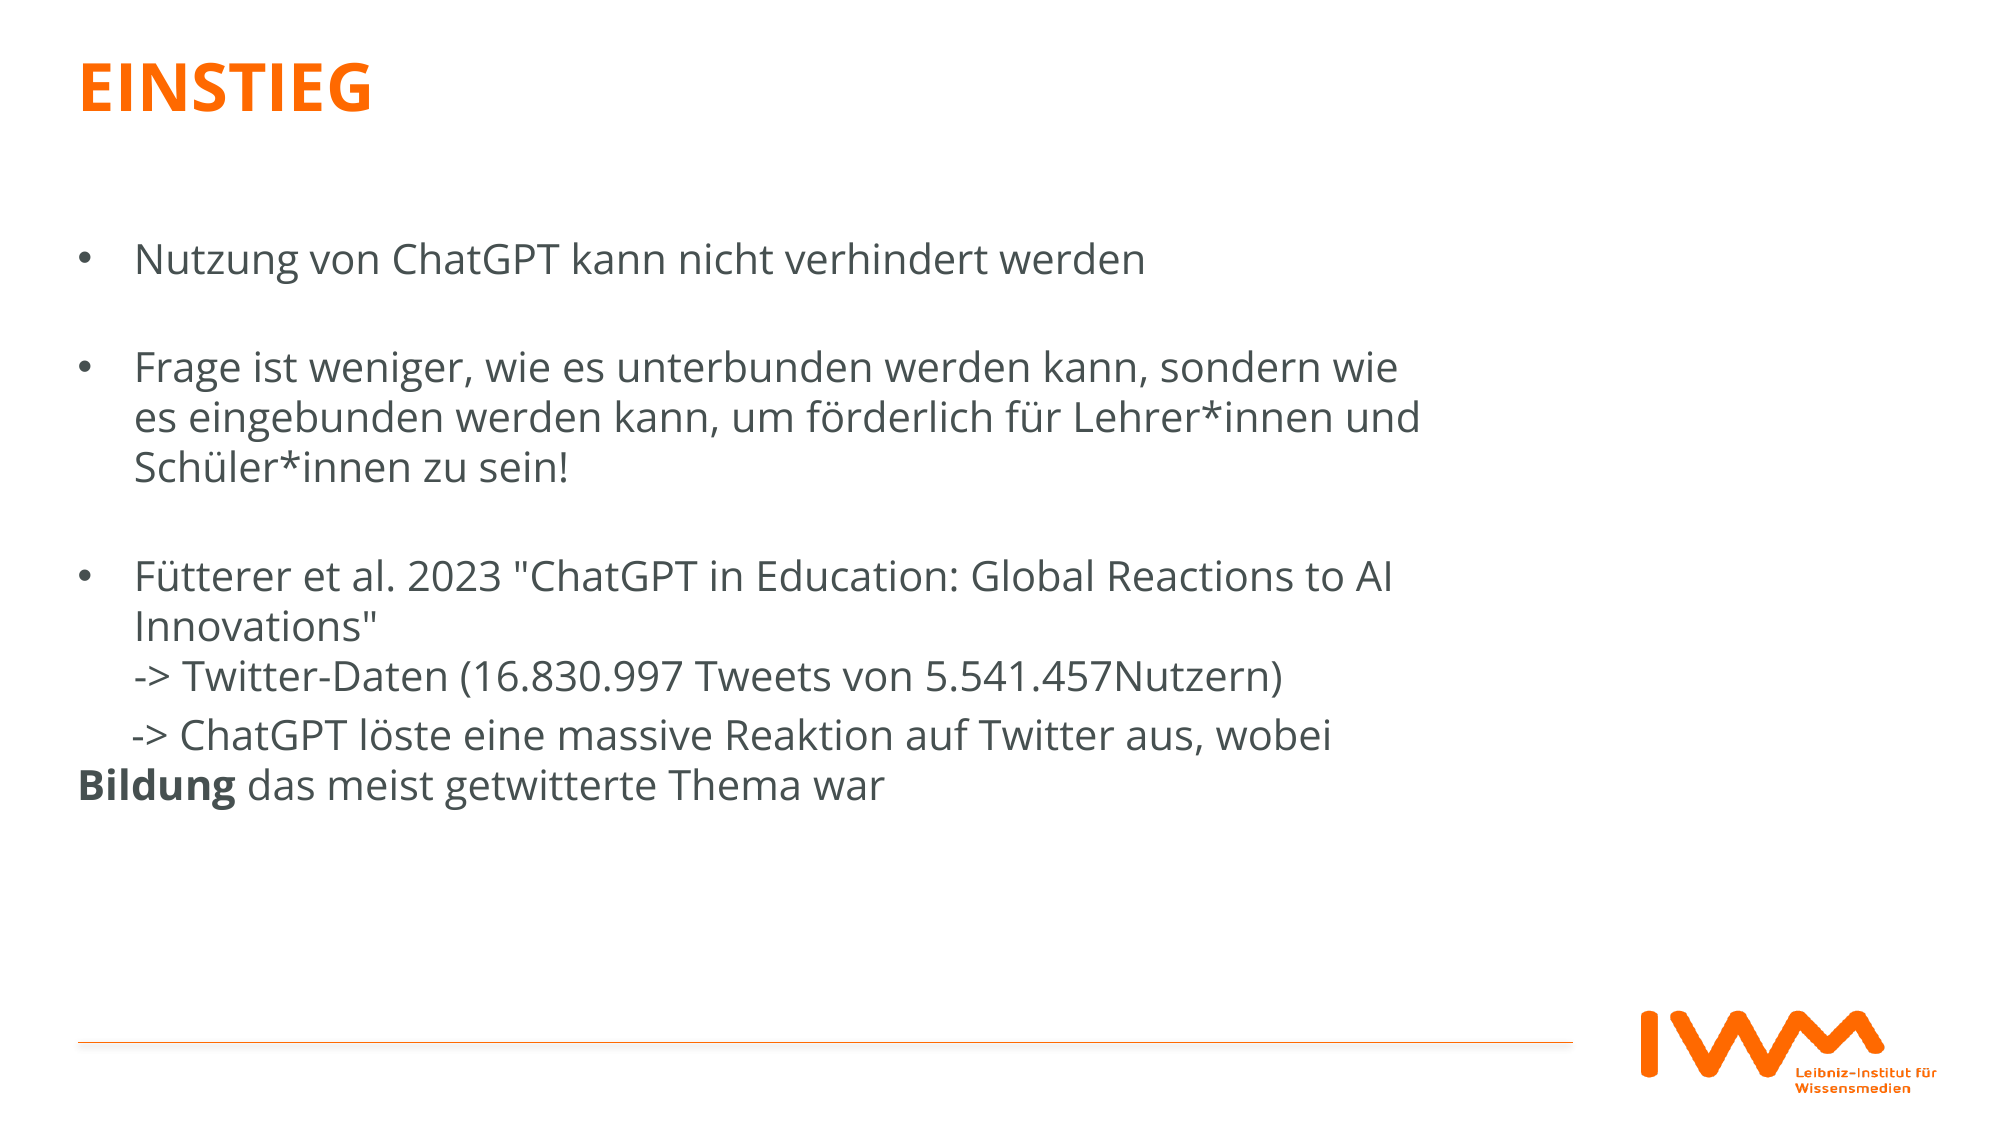

# Einstieg
Nutzung von ChatGPT kann nicht verhindert werden
Frage ist weniger, wie es unterbunden werden kann, sondern wie es eingebunden werden kann, um förderlich für Lehrer*innen und Schüler*innen zu sein!
Fütterer et al. 2023 "ChatGPT in Education: Global Reactions to AI Innovations" 
-> Twitter-Daten (16.830.997 Tweets von 5.541.457Nutzern)
     -> ChatGPT löste eine massive Reaktion auf Twitter aus, wobei 	Bildung das meist getwitterte Thema war